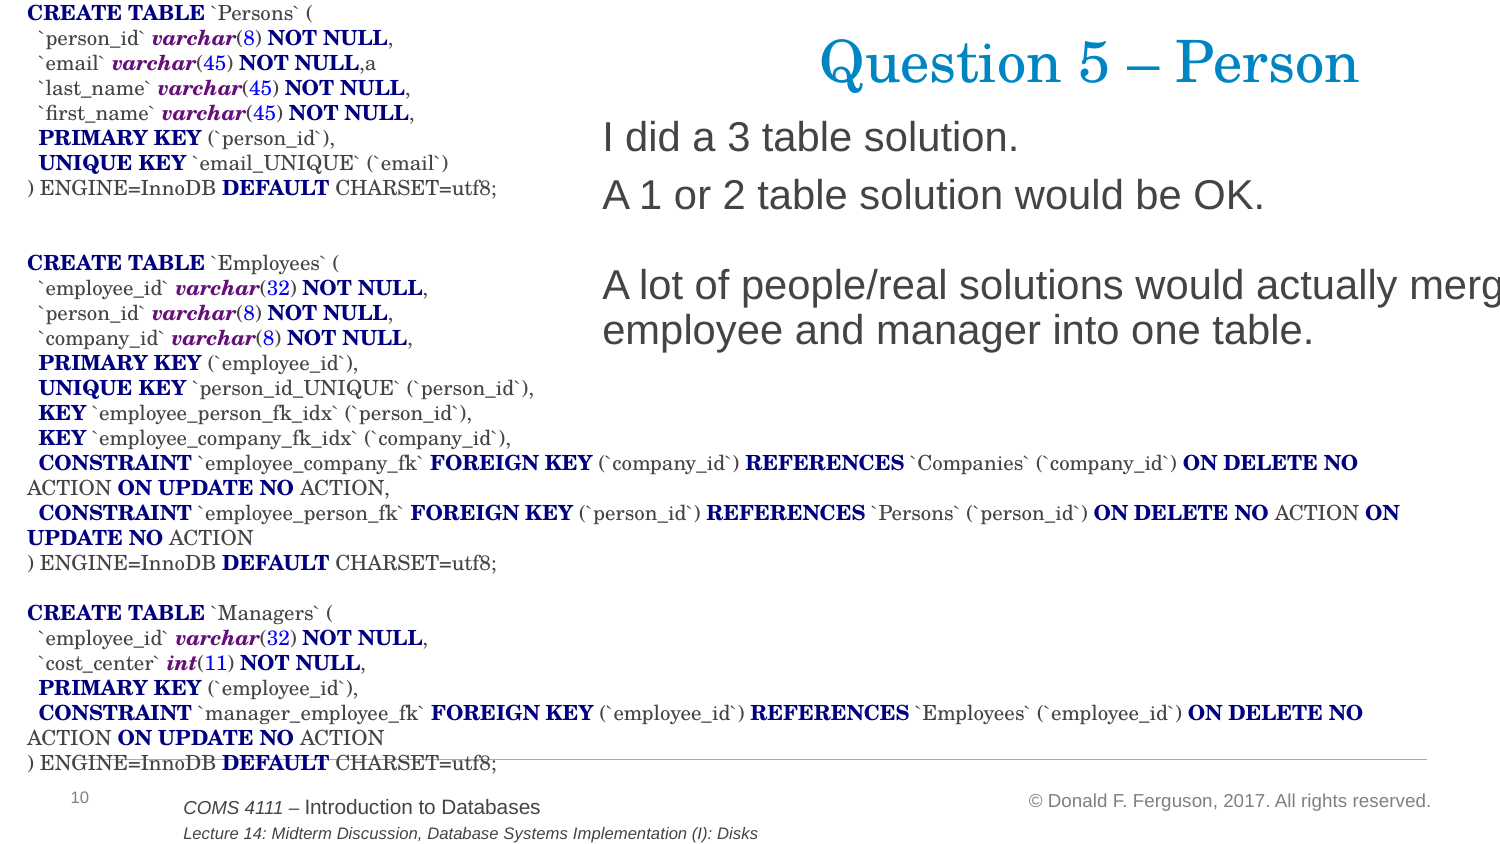

CREATE TABLE `Persons` (
  `person_id` varchar(8) NOT NULL,
  `email` varchar(45) NOT NULL,a
  `last_name` varchar(45) NOT NULL,
  `first_name` varchar(45) NOT NULL,
  PRIMARY KEY (`person_id`),
  UNIQUE KEY `email_UNIQUE` (`email`)
) ENGINE=InnoDB DEFAULT CHARSET=utf8;
CREATE TABLE `Employees` (
  `employee_id` varchar(32) NOT NULL,
  `person_id` varchar(8) NOT NULL,
  `company_id` varchar(8) NOT NULL,
  PRIMARY KEY (`employee_id`),
  UNIQUE KEY `person_id_UNIQUE` (`person_id`),
  KEY `employee_person_fk_idx` (`person_id`),
  KEY `employee_company_fk_idx` (`company_id`),
  CONSTRAINT `employee_company_fk` FOREIGN KEY (`company_id`) REFERENCES `Companies` (`company_id`) ON DELETE NO ACTION ON UPDATE NO ACTION,
  CONSTRAINT `employee_person_fk` FOREIGN KEY (`person_id`) REFERENCES `Persons` (`person_id`) ON DELETE NO ACTION ON UPDATE NO ACTION
) ENGINE=InnoDB DEFAULT CHARSET=utf8;
CREATE TABLE `Managers` (
  `employee_id` varchar(32) NOT NULL,
  `cost_center` int(11) NOT NULL,
  PRIMARY KEY (`employee_id`),
  CONSTRAINT `manager_employee_fk` FOREIGN KEY (`employee_id`) REFERENCES `Employees` (`employee_id`) ON DELETE NO ACTION ON UPDATE NO ACTION
) ENGINE=InnoDB DEFAULT CHARSET=utf8;
# Question 5 – Person
I did a 3 table solution.
A 1 or 2 table solution would be OK.
A lot of people/real solutions would actually merge
employee and manager into one table.